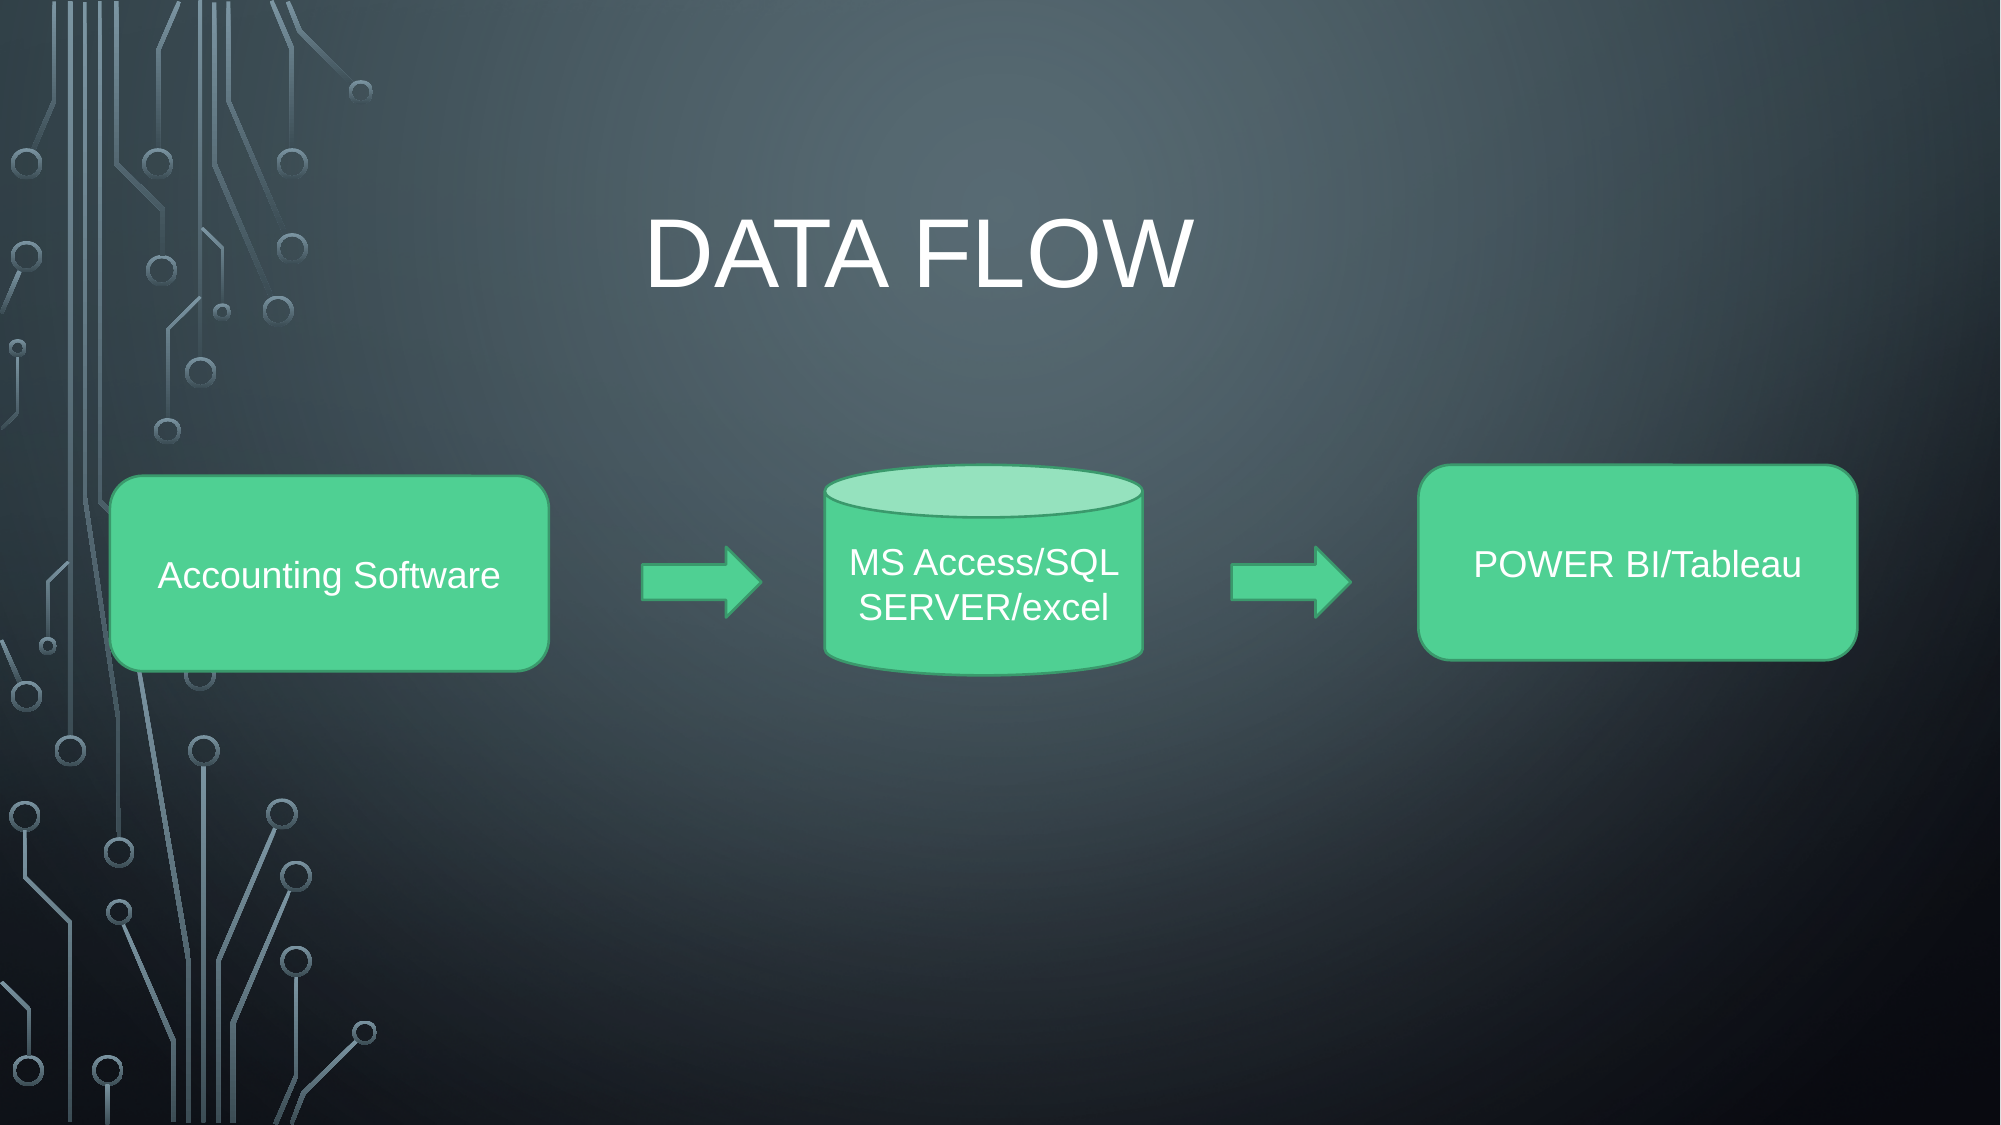

# Data flow
MS Access/SQL SERVER/excel
POWER BI/Tableau
Accounting Software